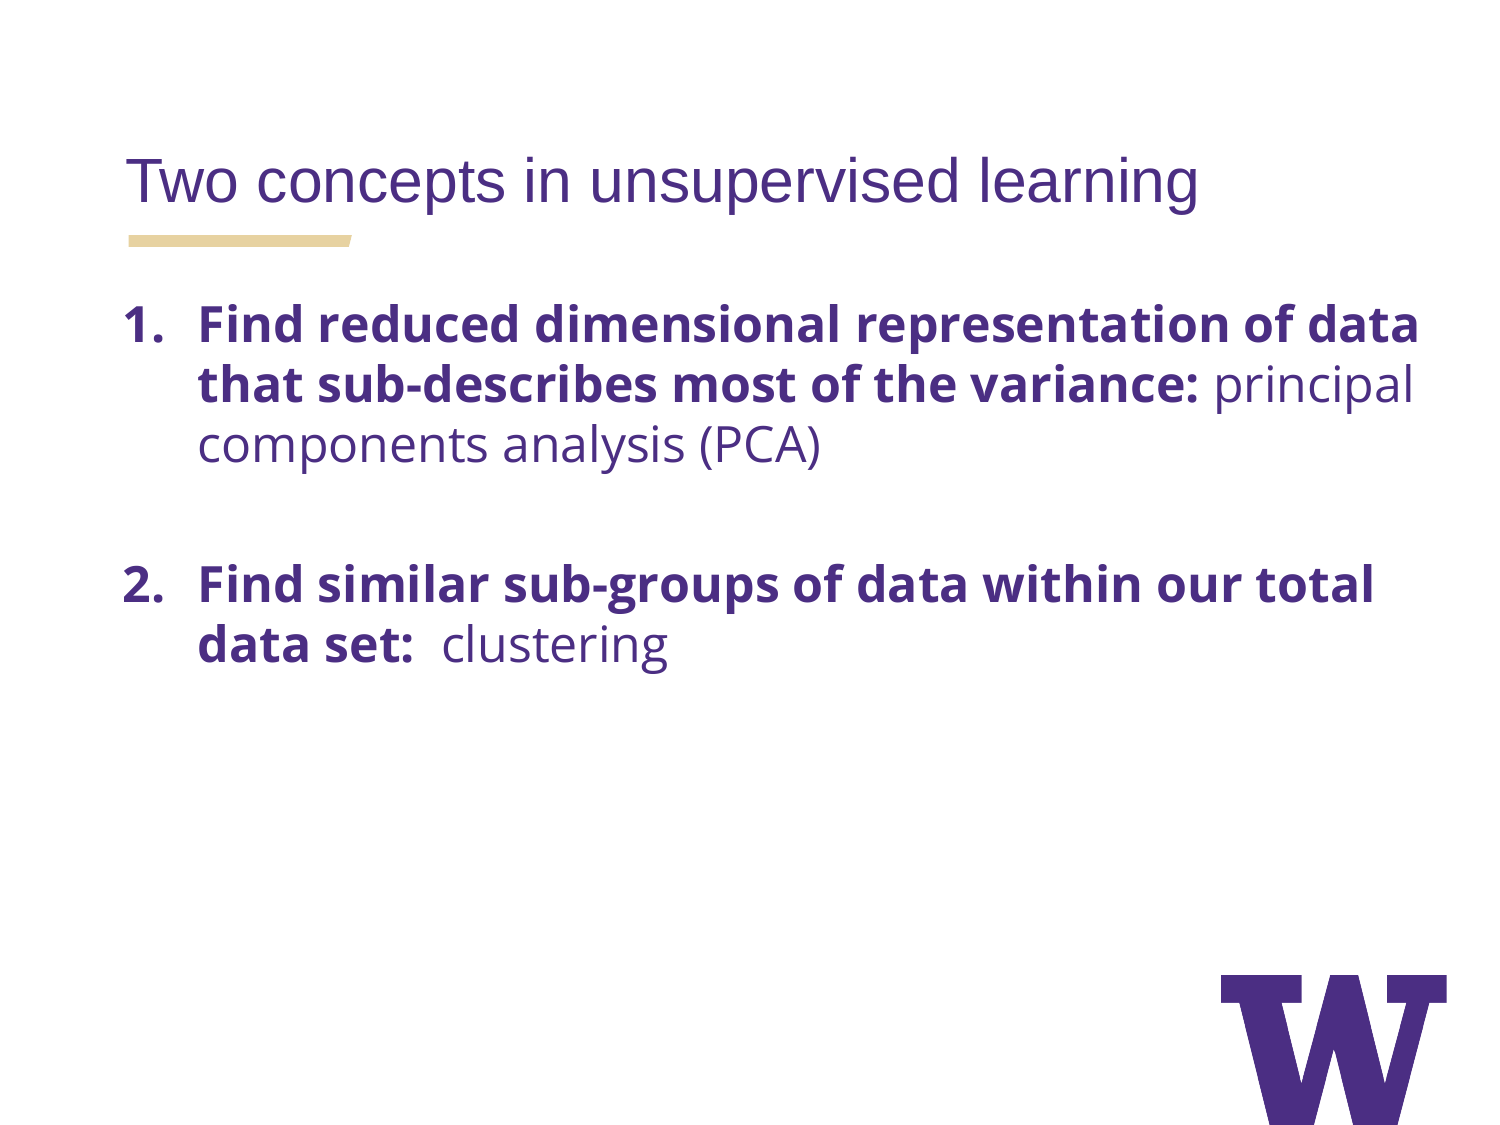

Two concepts in unsupervised learning
Find reduced dimensional representation of data that sub-describes most of the variance: principal components analysis (PCA)

Find similar sub-groups of data within our total data set:  clustering